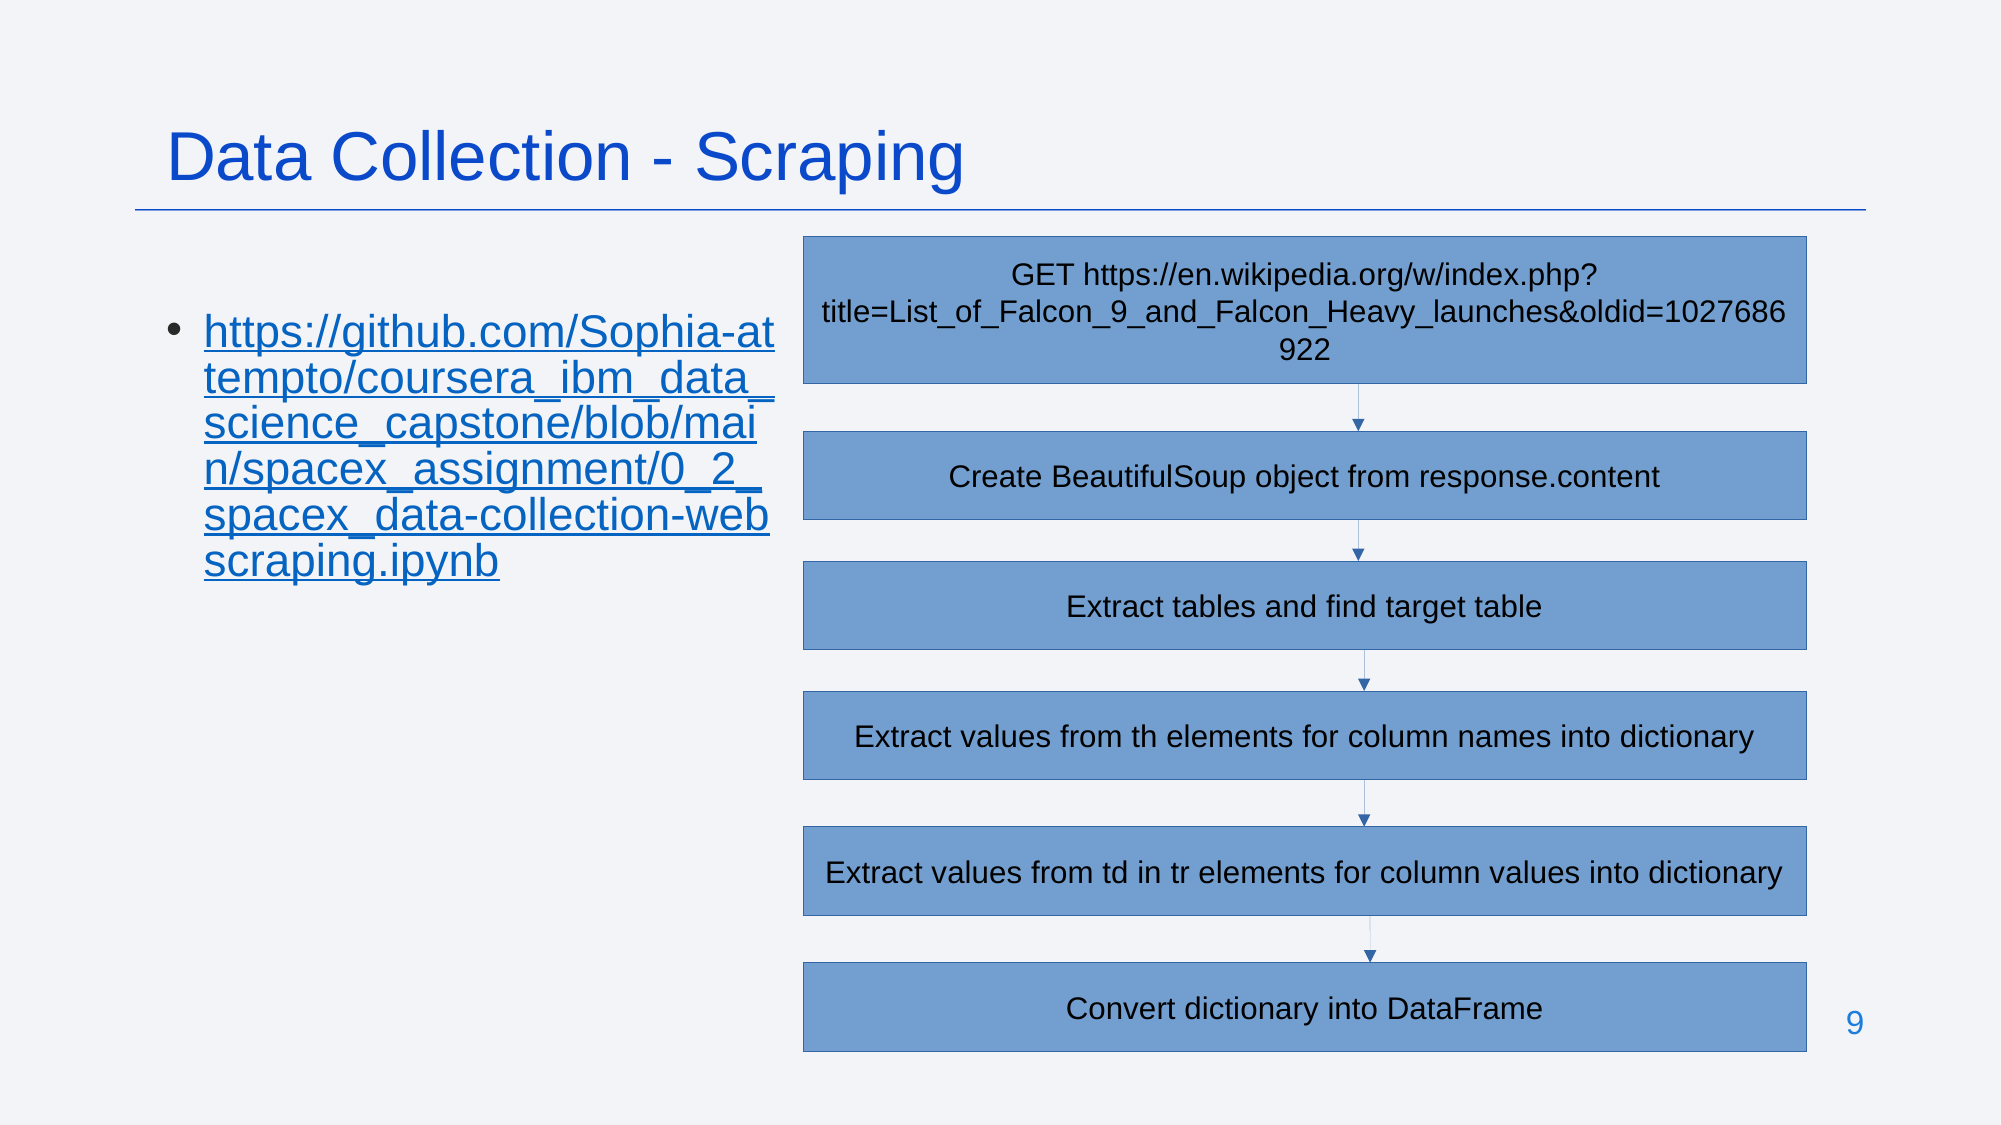

Data Collection - Scraping
GET https://en.wikipedia.org/w/index.php?title=List_of_Falcon_9_and_Falcon_Heavy_launches&oldid=1027686922
# https://github.com/Sophia-attempto/coursera_ibm_data_science_capstone/blob/main/spacex_assignment/0_2_spacex_data-collection-webscraping.ipynb

Create BeautifulSoup object from response.content

Extract tables and find target table

Extract values from th elements for column names into dictionary

Extract values from td in tr elements for column values into dictionary

Convert dictionary into DataFrame
9